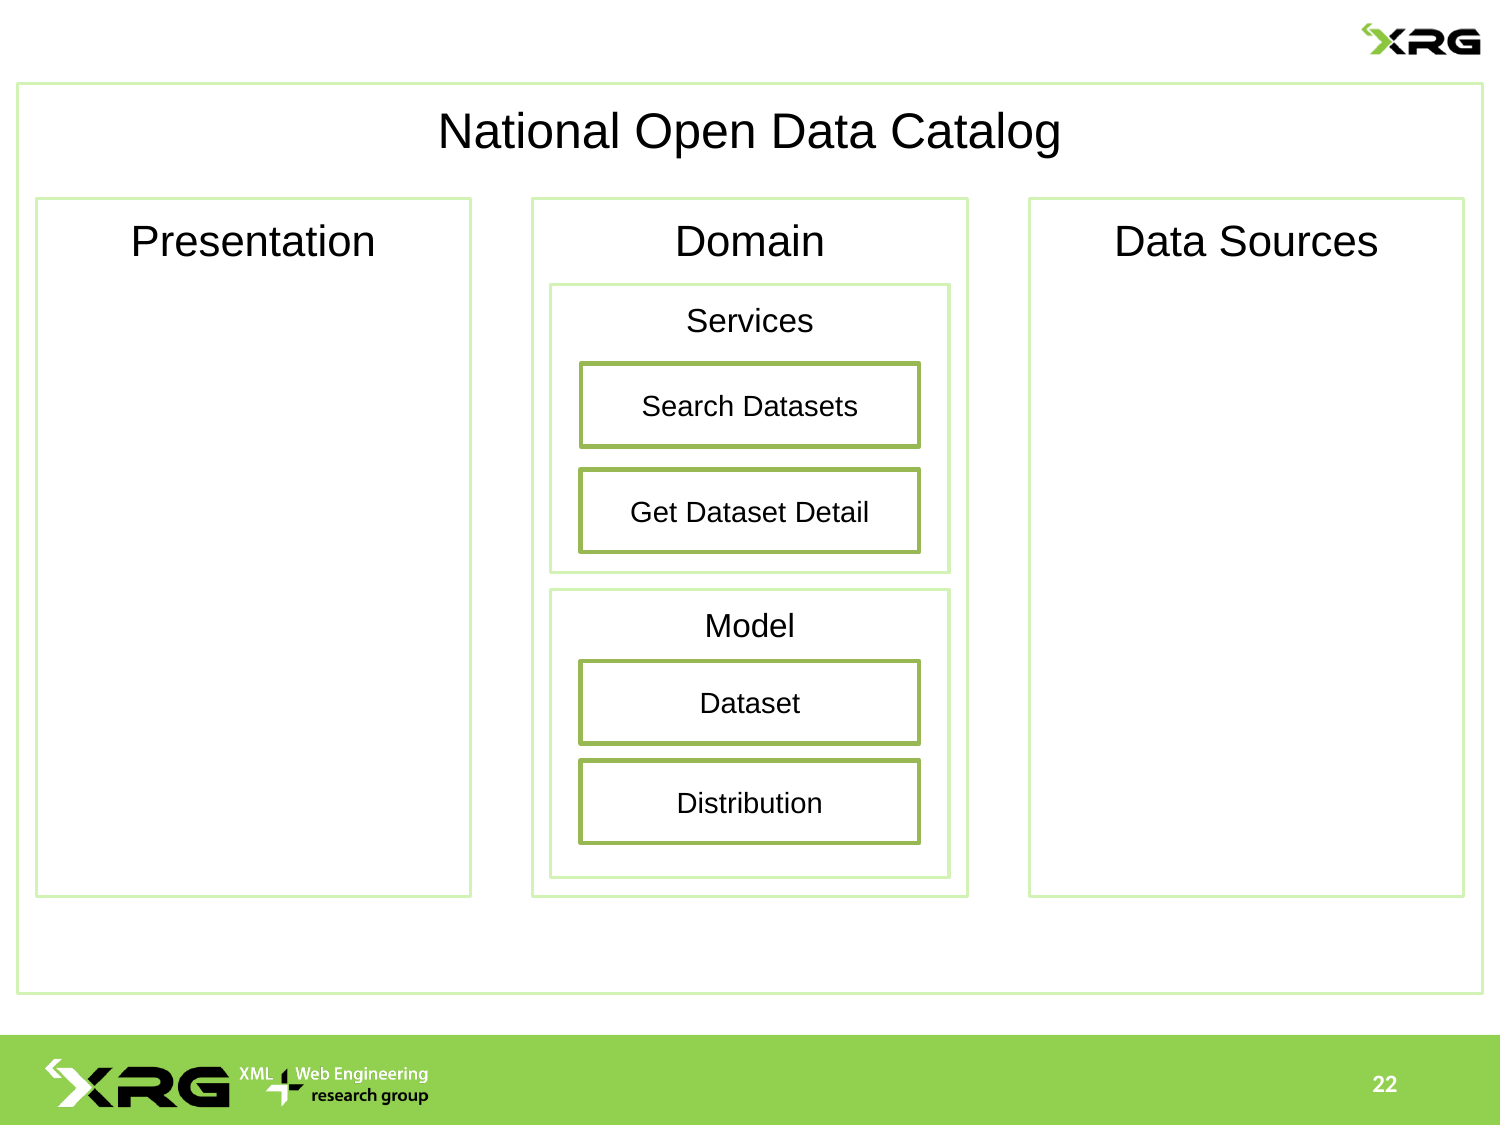

National Open Data Catalog
Presentation
Domain
Data Sources
Services
Search Datasets
Get Dataset Detail
Model
Dataset
Distribution
22